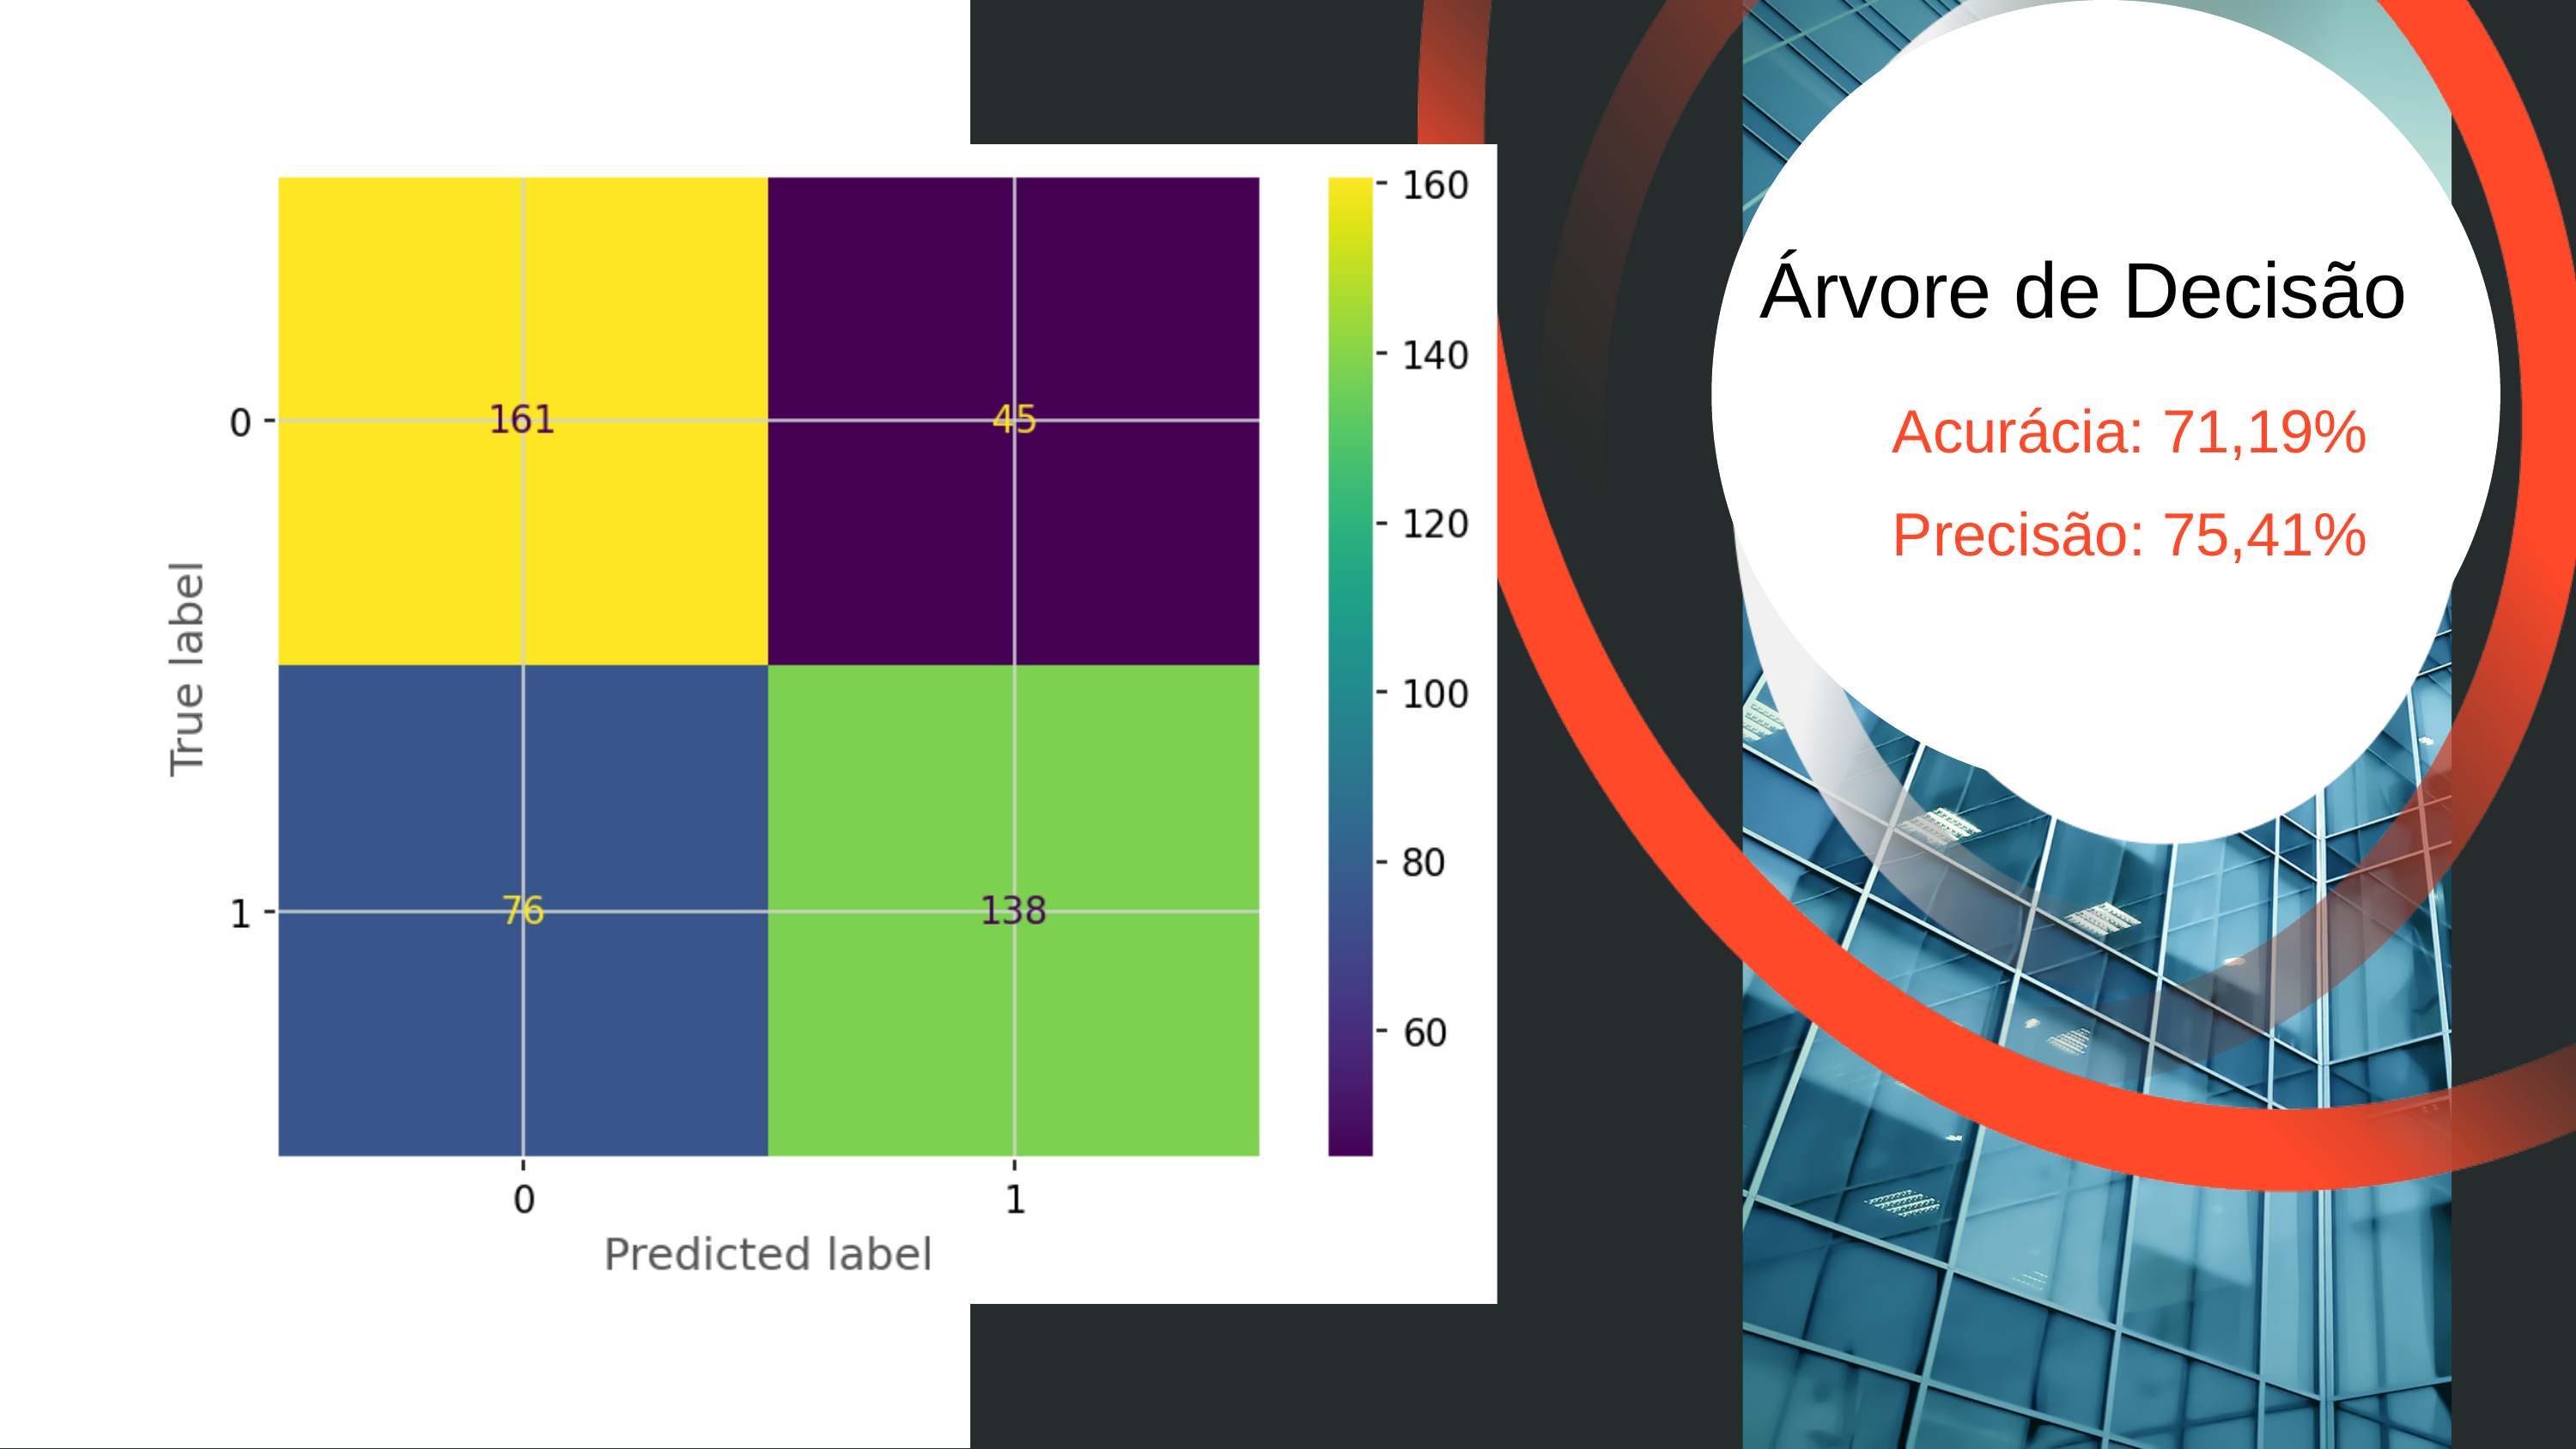

Árvore de Decisão
Acurácia: 71,19%
Precisão: 75,41%